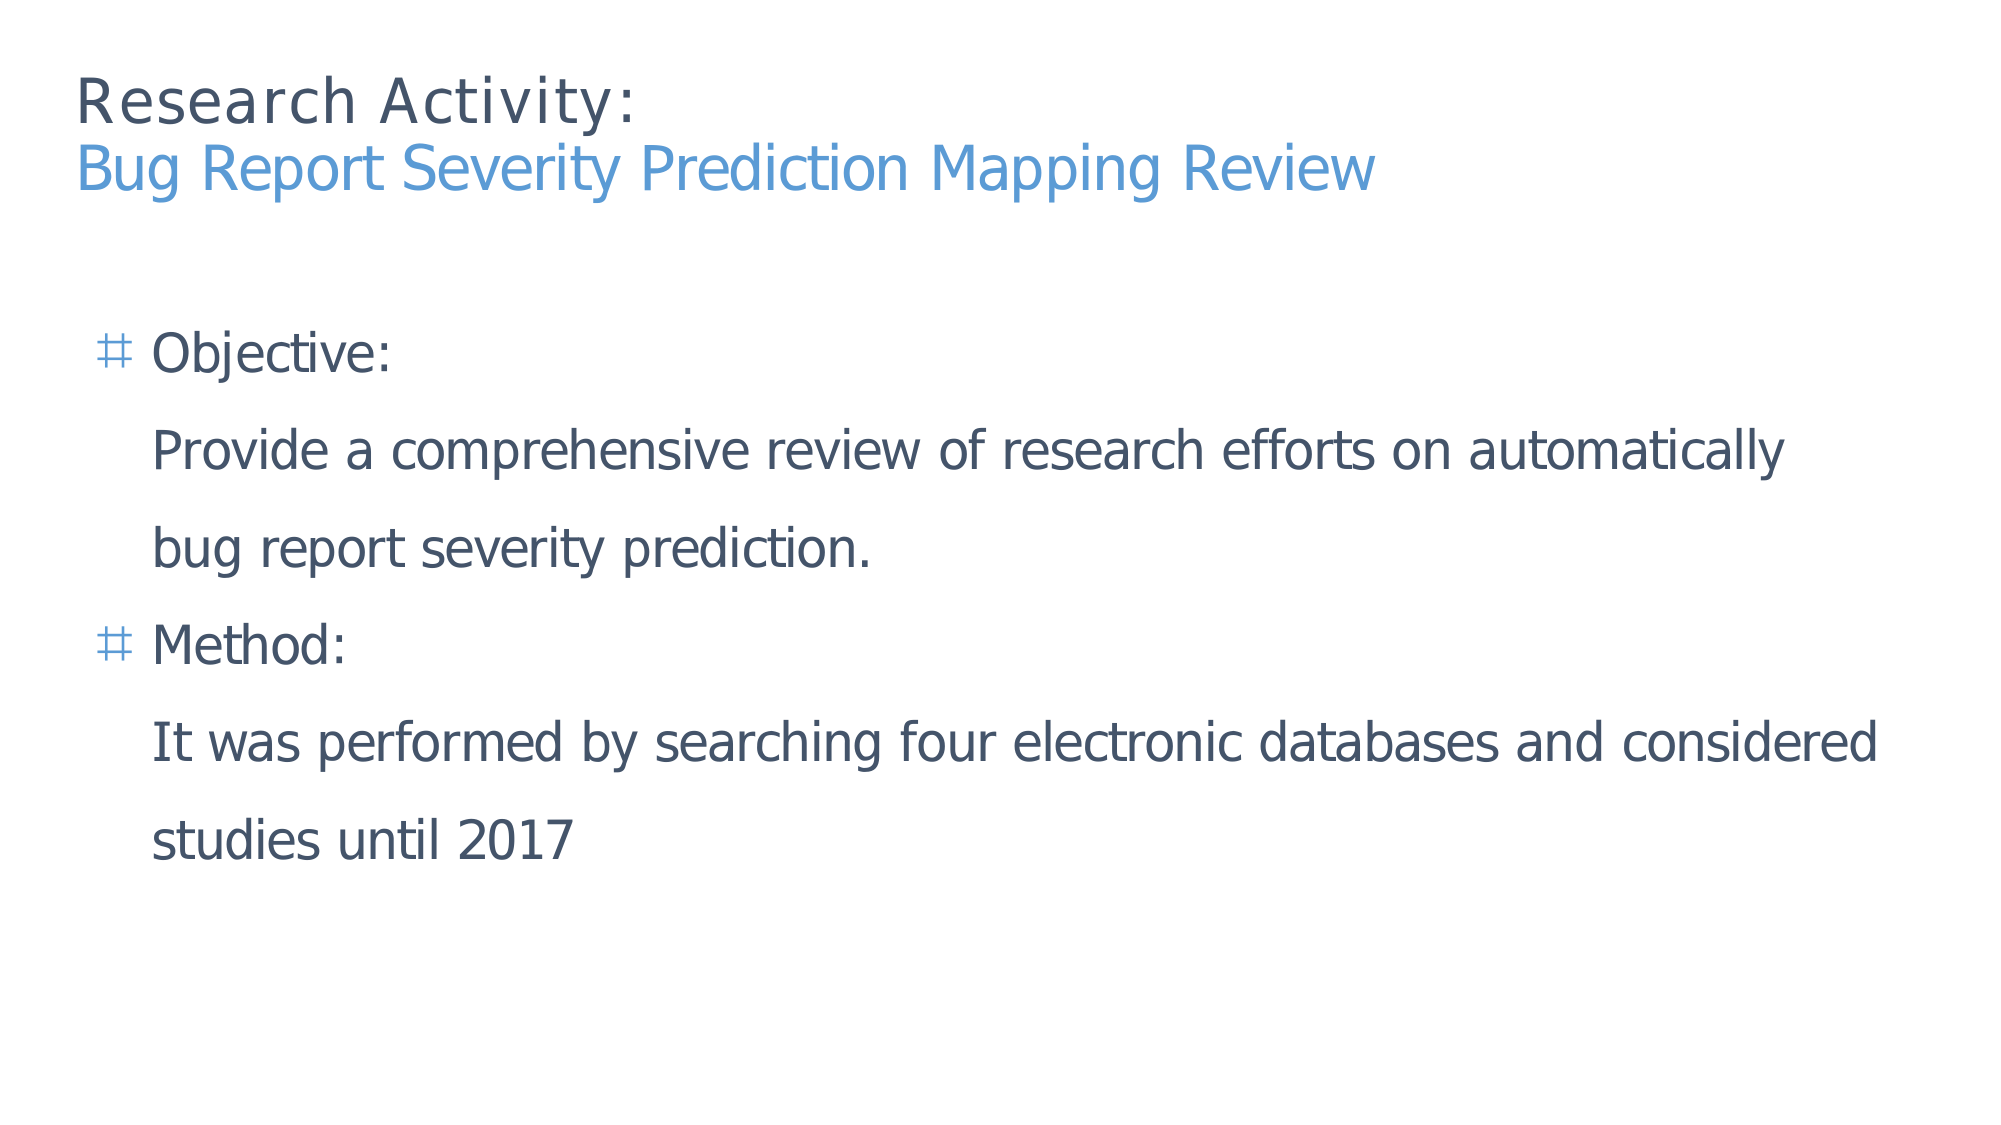

# Research Activity: Bug Report Severity Prediction Mapping Review
Objective:
Provide a comprehensive review of research efforts on automatically bug report severity prediction.
Method:
It was performed by searching four electronic databases and considered studies until 2017